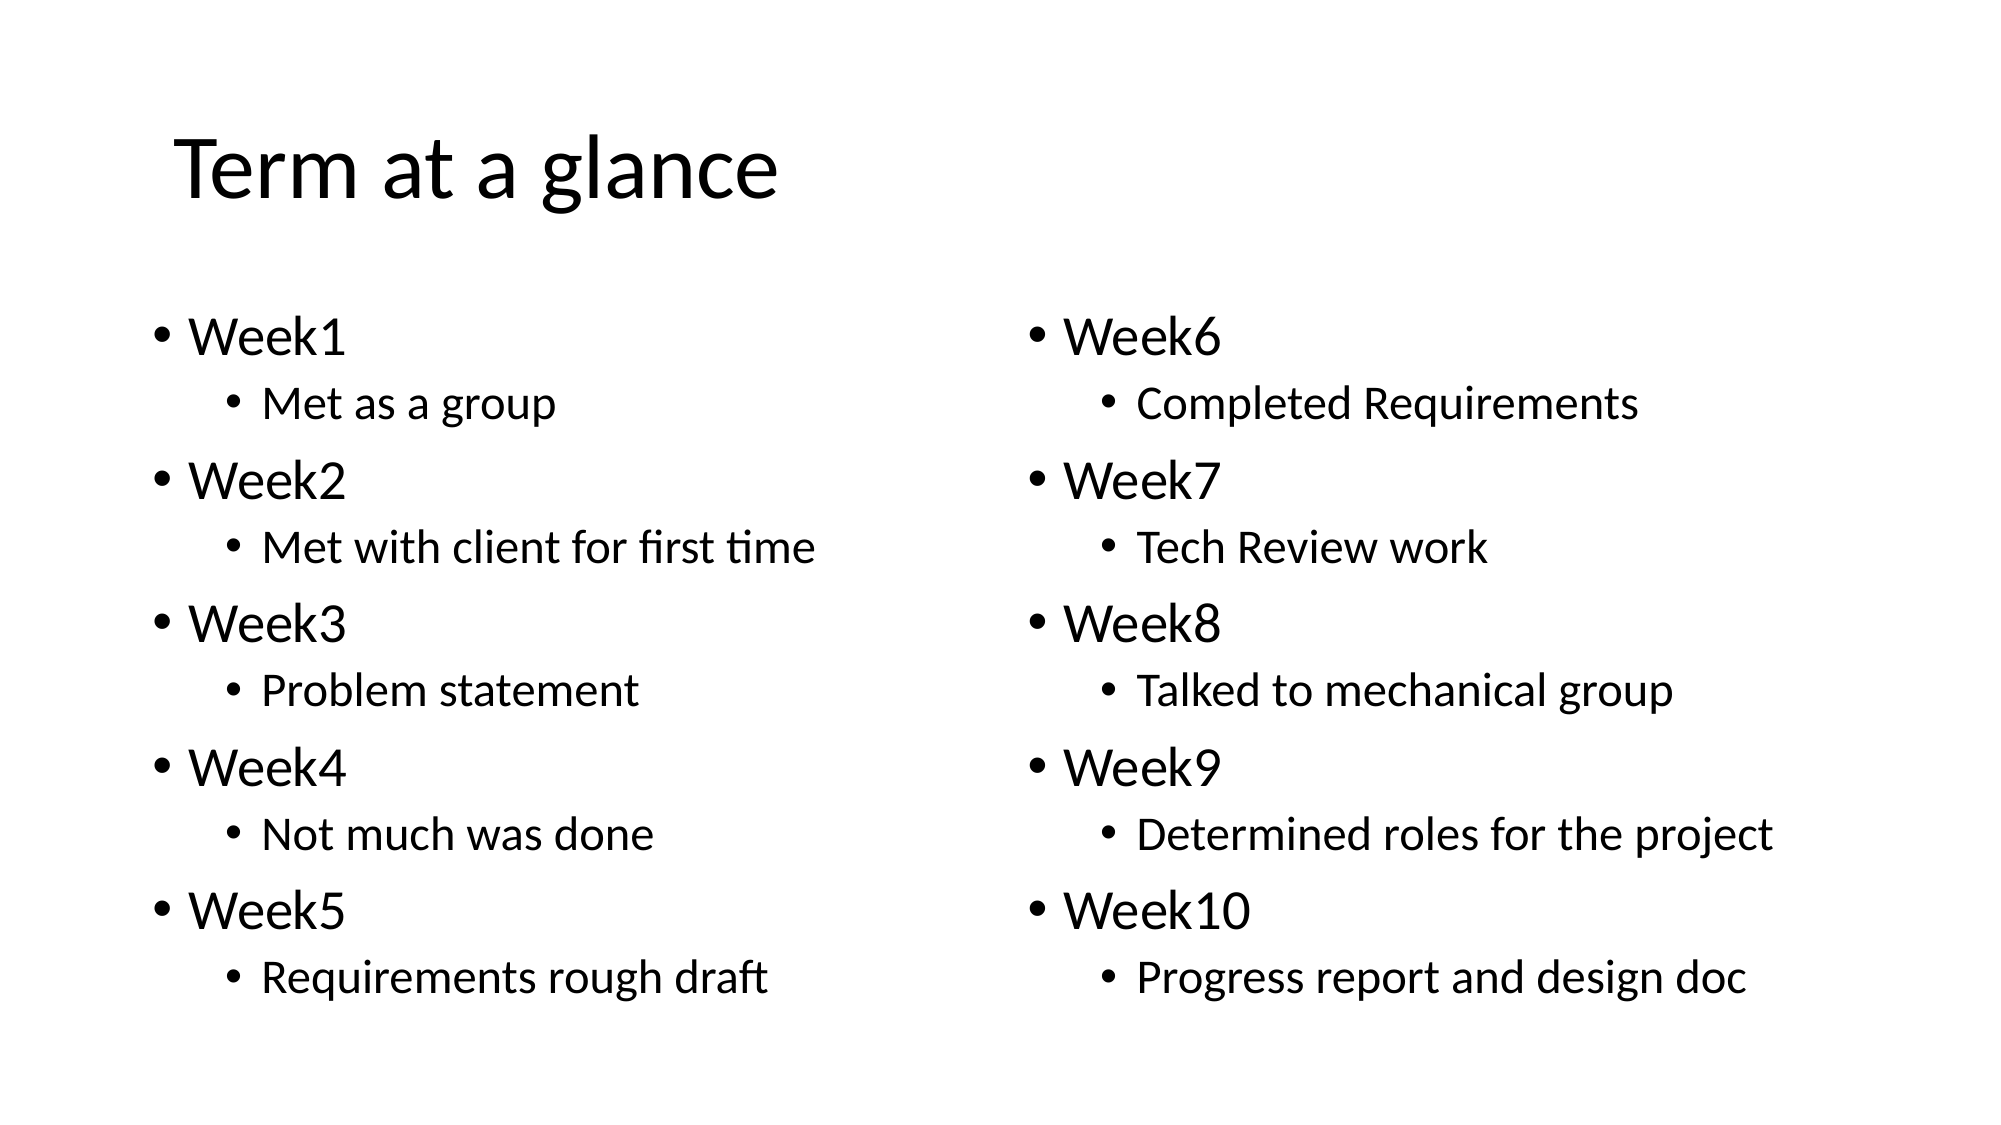

# Term at a glance
Week1
Met as a group
Week2
Met with client for first time
Week3
Problem statement
Week4
Not much was done
Week5
Requirements rough draft
Week6
Completed Requirements
Week7
Tech Review work
Week8
Talked to mechanical group
Week9
Determined roles for the project
Week10
Progress report and design doc